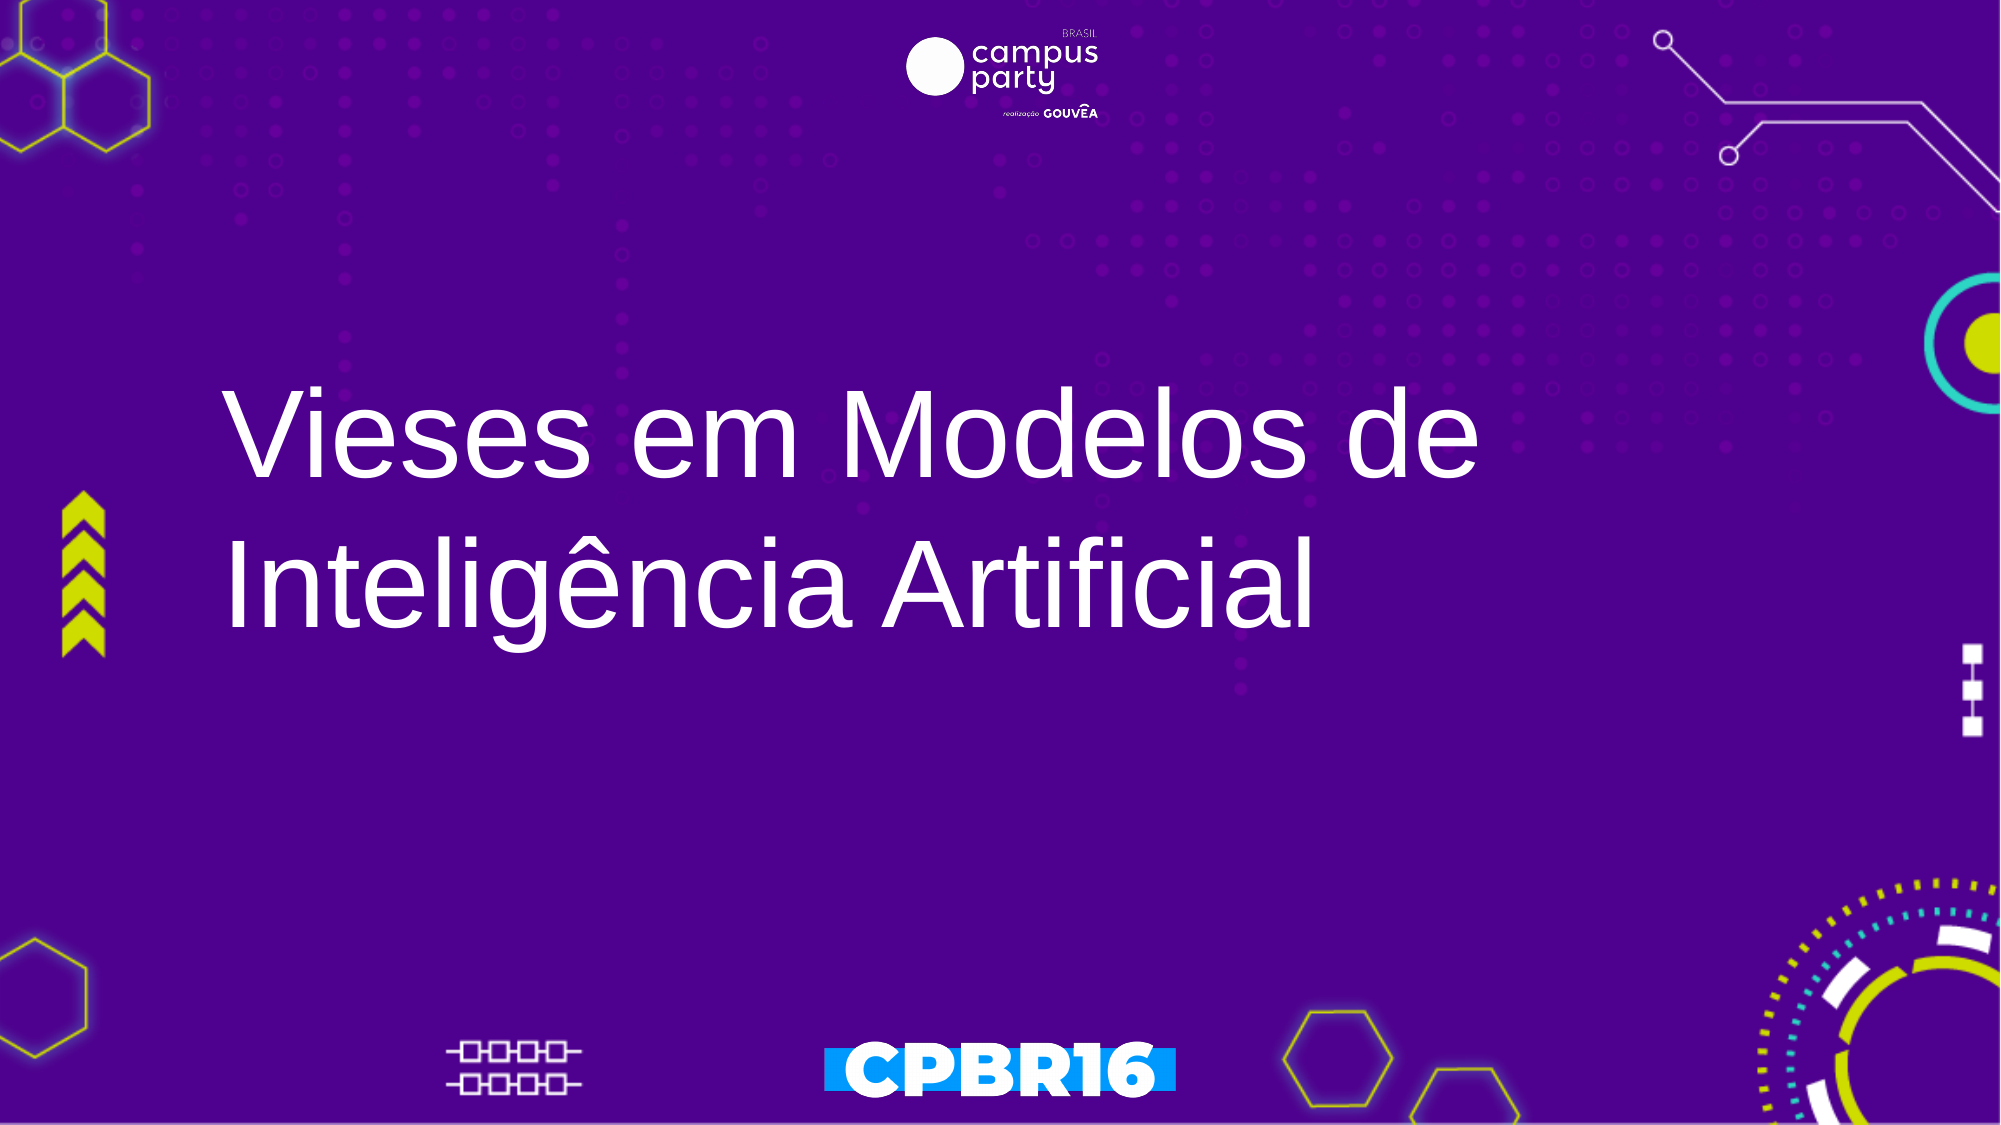

# Vieses em Modelos de Inteligência Artificial